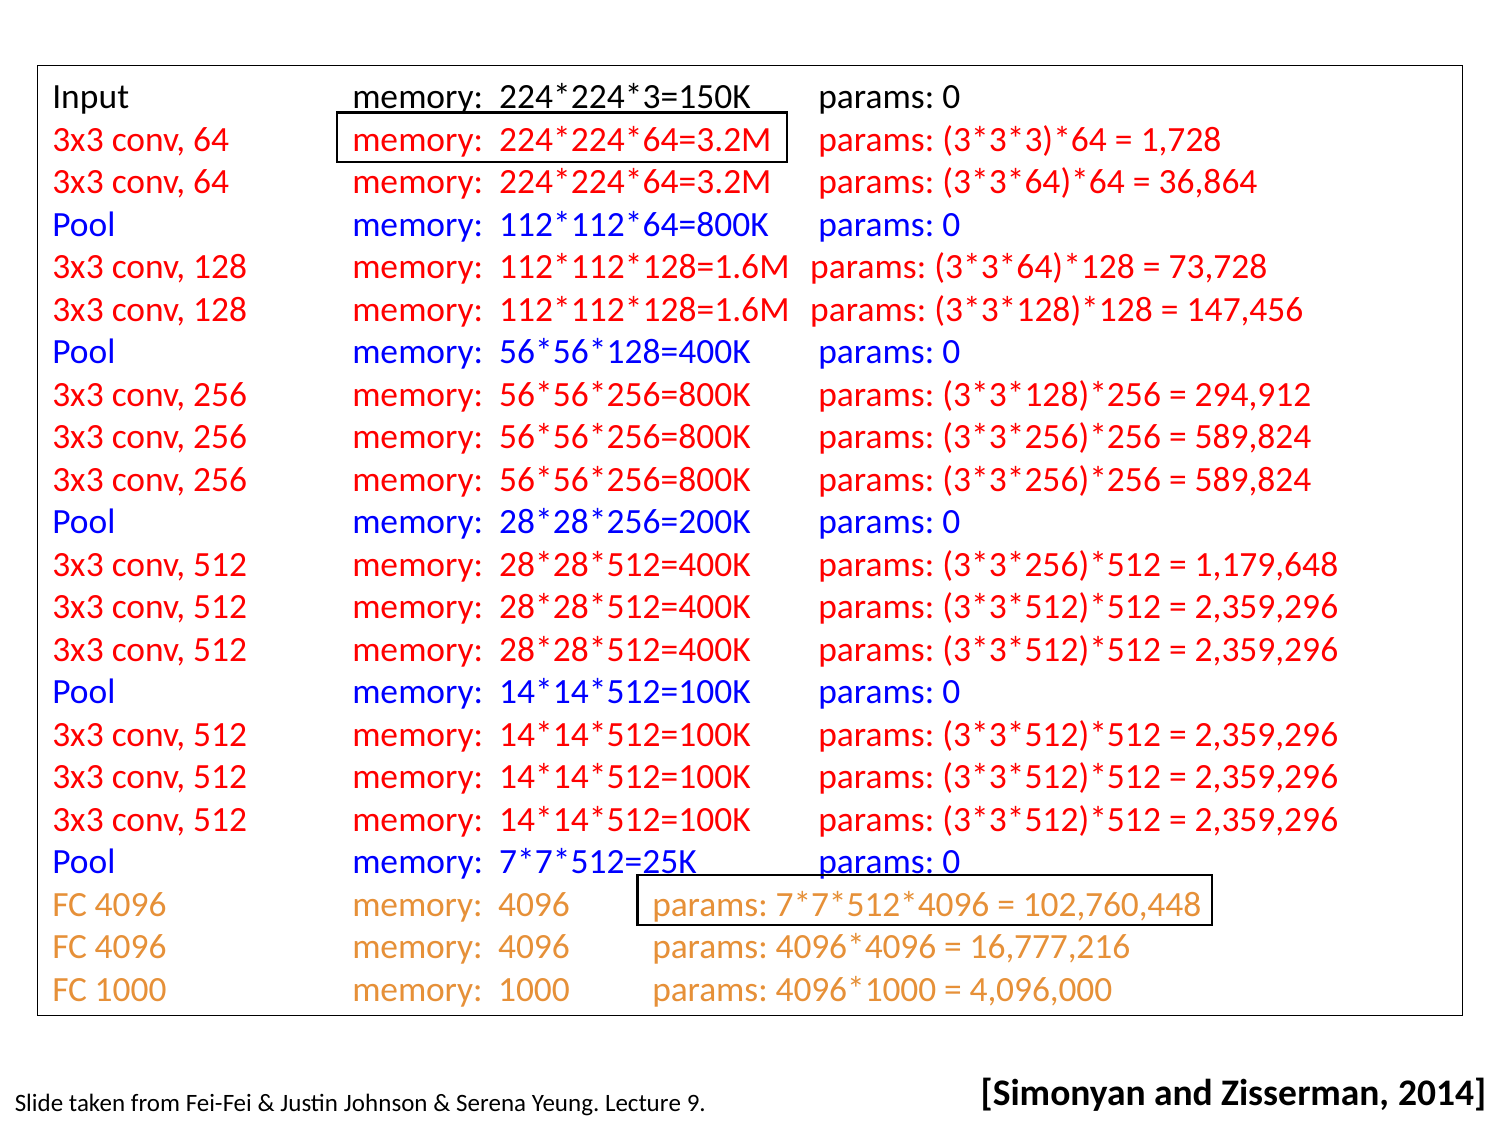

Input		memory:  224*224*3=150K	  params: 0
3x3 conv, 64	memory:  224*224*64=3.2M	  params: (3*3*3)*64 = 1,728
3x3 conv, 64	memory:  224*224*64=3.2M	  params: (3*3*64)*64 = 36,864
Pool 		memory:  112*112*64=800K	  params: 0
3x3 conv, 128	memory:  112*112*128=1.6M	 params: (3*3*64)*128 = 73,728
3x3 conv, 128	memory:  112*112*128=1.6M	 params: (3*3*128)*128 = 147,456
Pool 		memory:  56*56*128=400K	  params: 0
3x3 conv, 256	memory:  56*56*256=800K 	  params: (3*3*128)*256 = 294,912
3x3 conv, 256	memory:  56*56*256=800K 	  params: (3*3*256)*256 = 589,824
3x3 conv, 256	memory:  56*56*256=800K 	  params: (3*3*256)*256 = 589,824
Pool 		memory:  28*28*256=200K	  params: 0
3x3 conv, 512	memory:  28*28*512=400K 	  params: (3*3*256)*512 = 1,179,648
3x3 conv, 512	memory:  28*28*512=400K 	  params: (3*3*512)*512 = 2,359,296
3x3 conv, 512	memory:  28*28*512=400K	  params: (3*3*512)*512 = 2,359,296
Pool		memory:  14*14*512=100K	  params: 0
3x3 conv, 512	memory:  14*14*512=100K 	  params: (3*3*512)*512 = 2,359,296
3x3 conv, 512	memory:  14*14*512=100K 	  params: (3*3*512)*512 = 2,359,296
3x3 conv, 512	memory:  14*14*512=100K 	  params: (3*3*512)*512 = 2,359,296
Pool 		memory:  7*7*512=25K  	  params: 0
FC 4096		memory:  4096  	params: 7*7*512*4096 = 102,760,448
FC 4096		memory:  4096  	params: 4096*4096 = 16,777,216
FC 1000		memory:  1000  	params: 4096*1000 = 4,096,000

 [Simonyan and Zisserman, 2014]
Slide taken from Fei-Fei & Justin Johnson & Serena Yeung. Lecture 9.